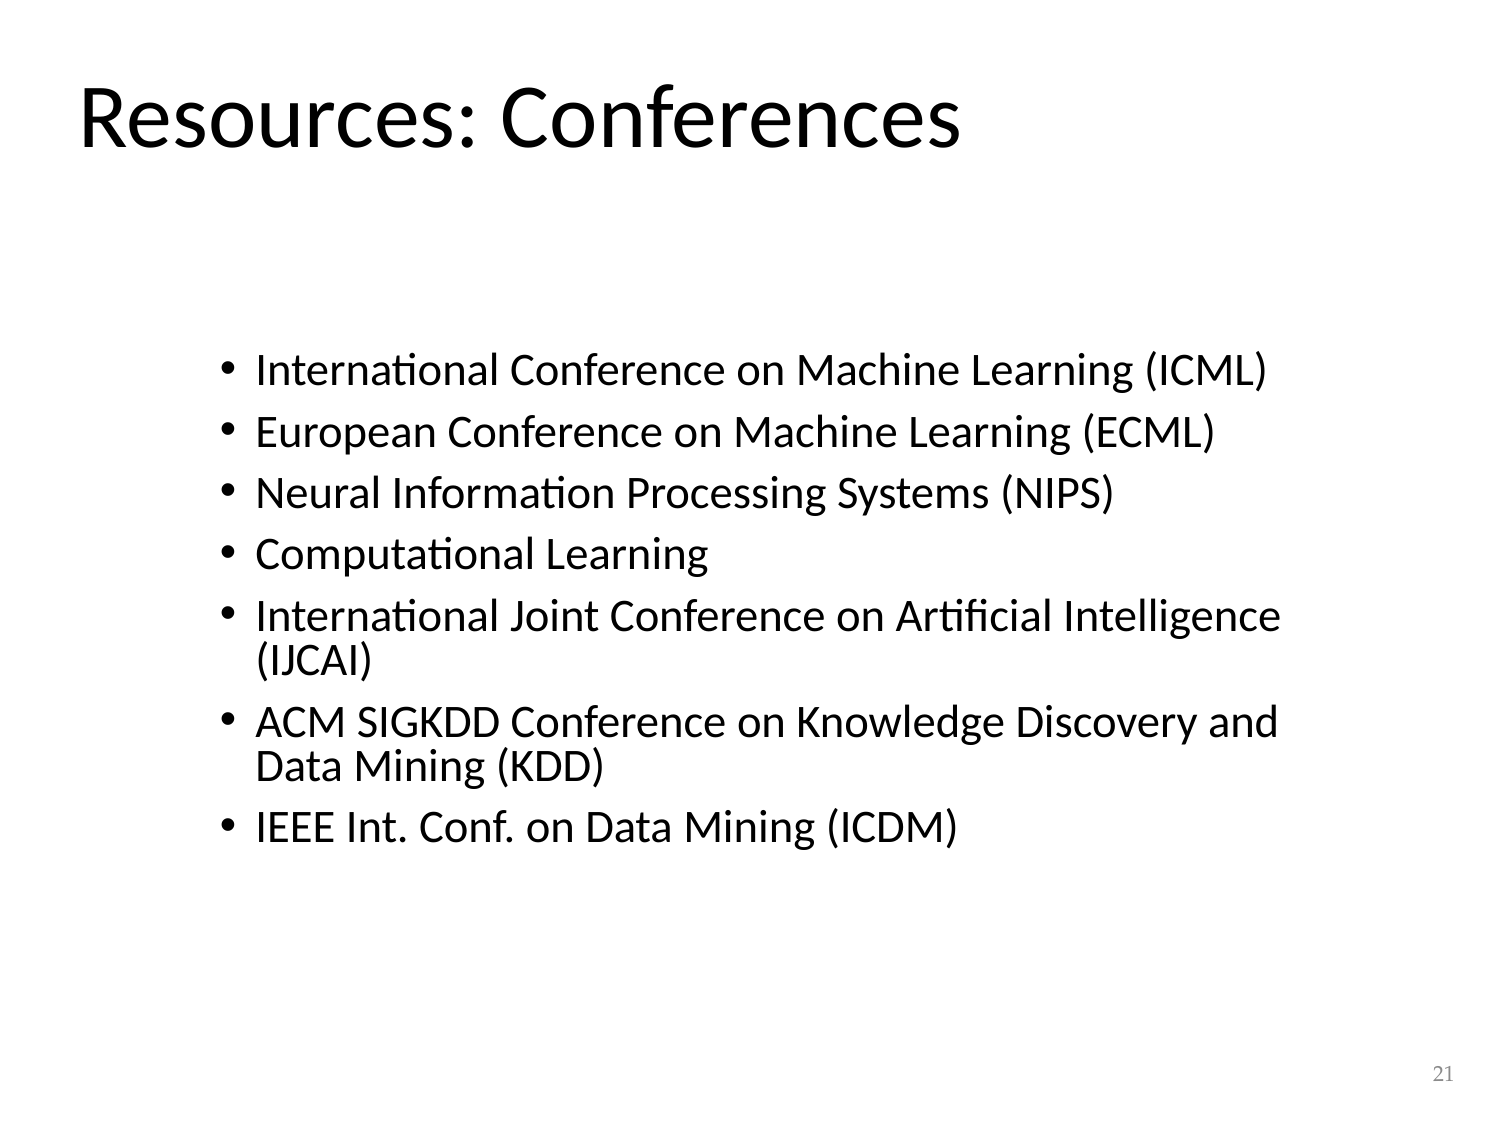

# Resources: Conferences
International Conference on Machine Learning (ICML)
European Conference on Machine Learning (ECML)
Neural Information Processing Systems (NIPS)
Computational Learning
International Joint Conference on Artificial Intelligence (IJCAI)
ACM SIGKDD Conference on Knowledge Discovery and Data Mining (KDD)
IEEE Int. Conf. on Data Mining (ICDM)
21